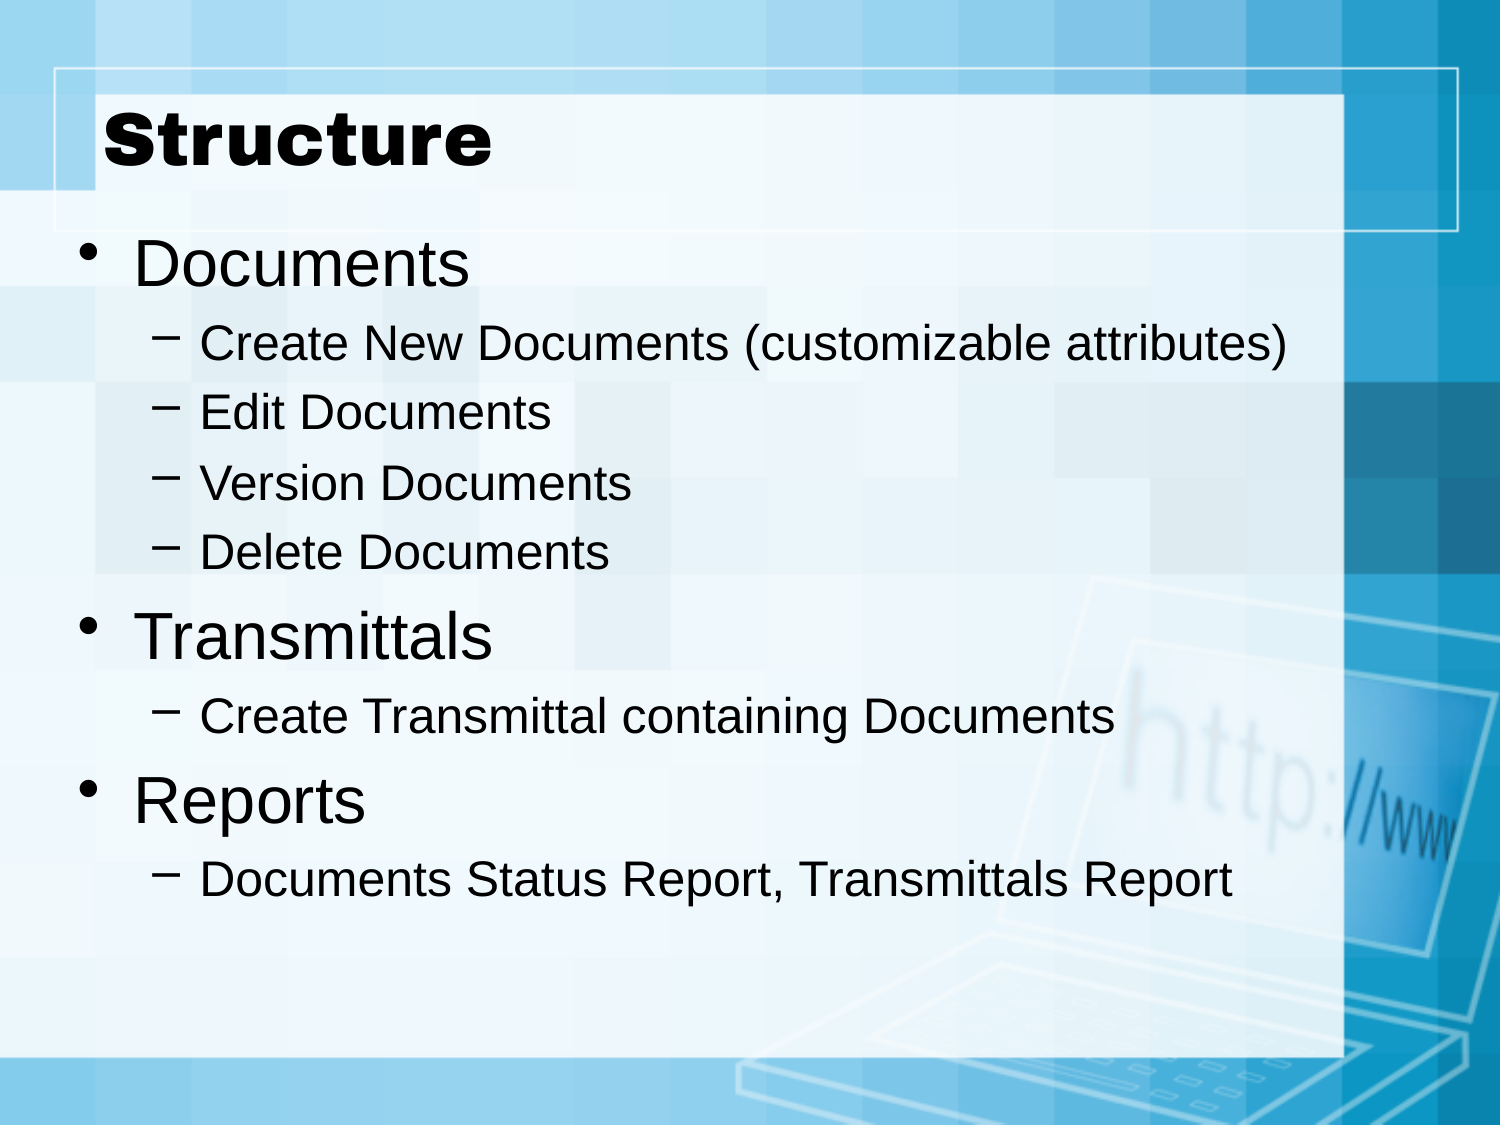

# Structure
Documents
Create New Documents (customizable attributes)
Edit Documents
Version Documents
Delete Documents
Transmittals
Create Transmittal containing Documents
Reports
Documents Status Report, Transmittals Report